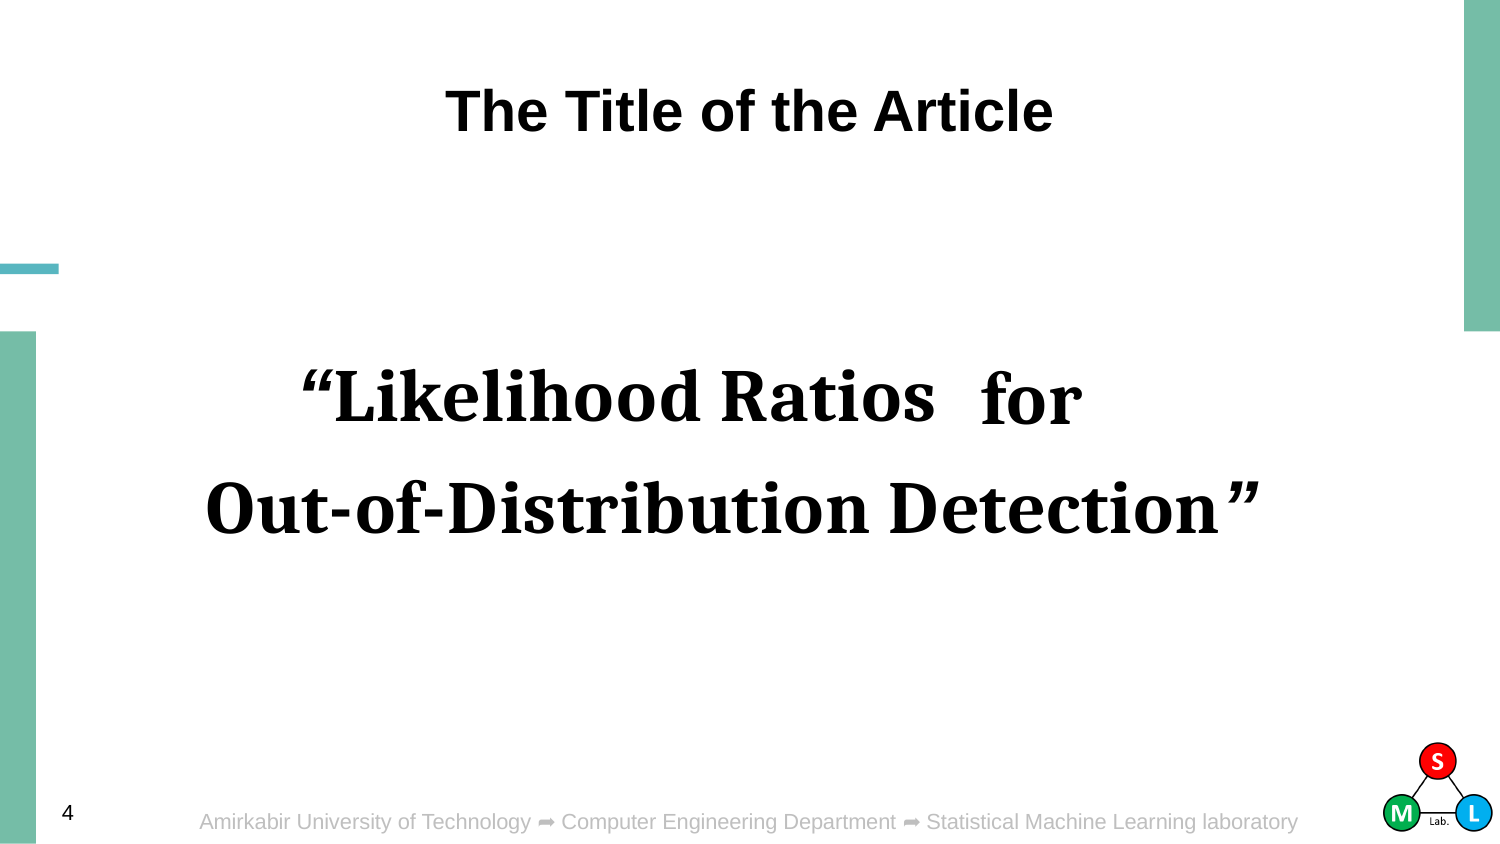

# The Title of the Article
“Likelihood Ratios
for
Out-of-Distribution Detection”